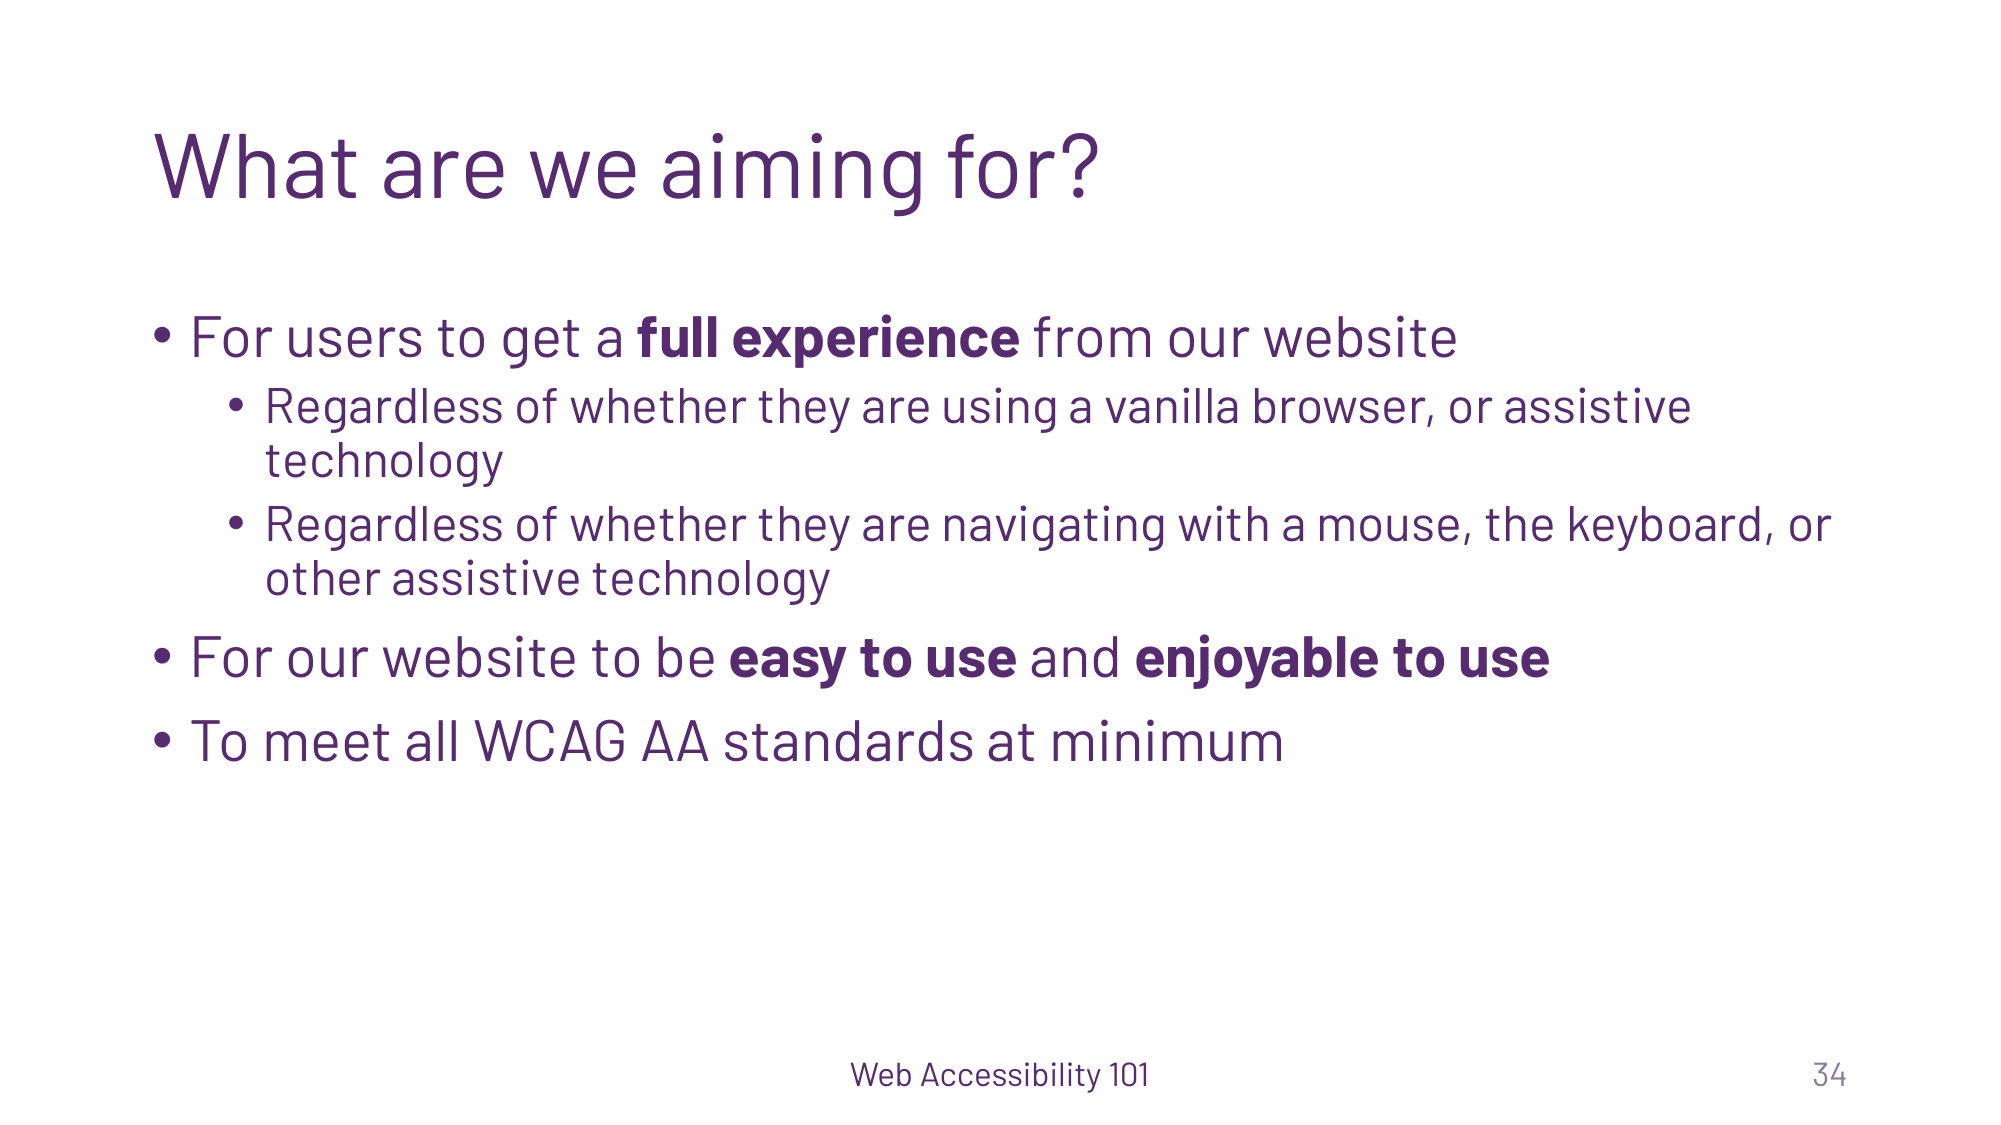

# What are we aiming for?
For users to get a full experience from our website
Regardless of whether they are using a vanilla browser, or assistive technology
Regardless of whether they are navigating with a mouse, the keyboard, or other assistive technology
For our website to be easy to use and enjoyable to use
To meet all WCAG AA standards at minimum

Web Accessibility 101
34